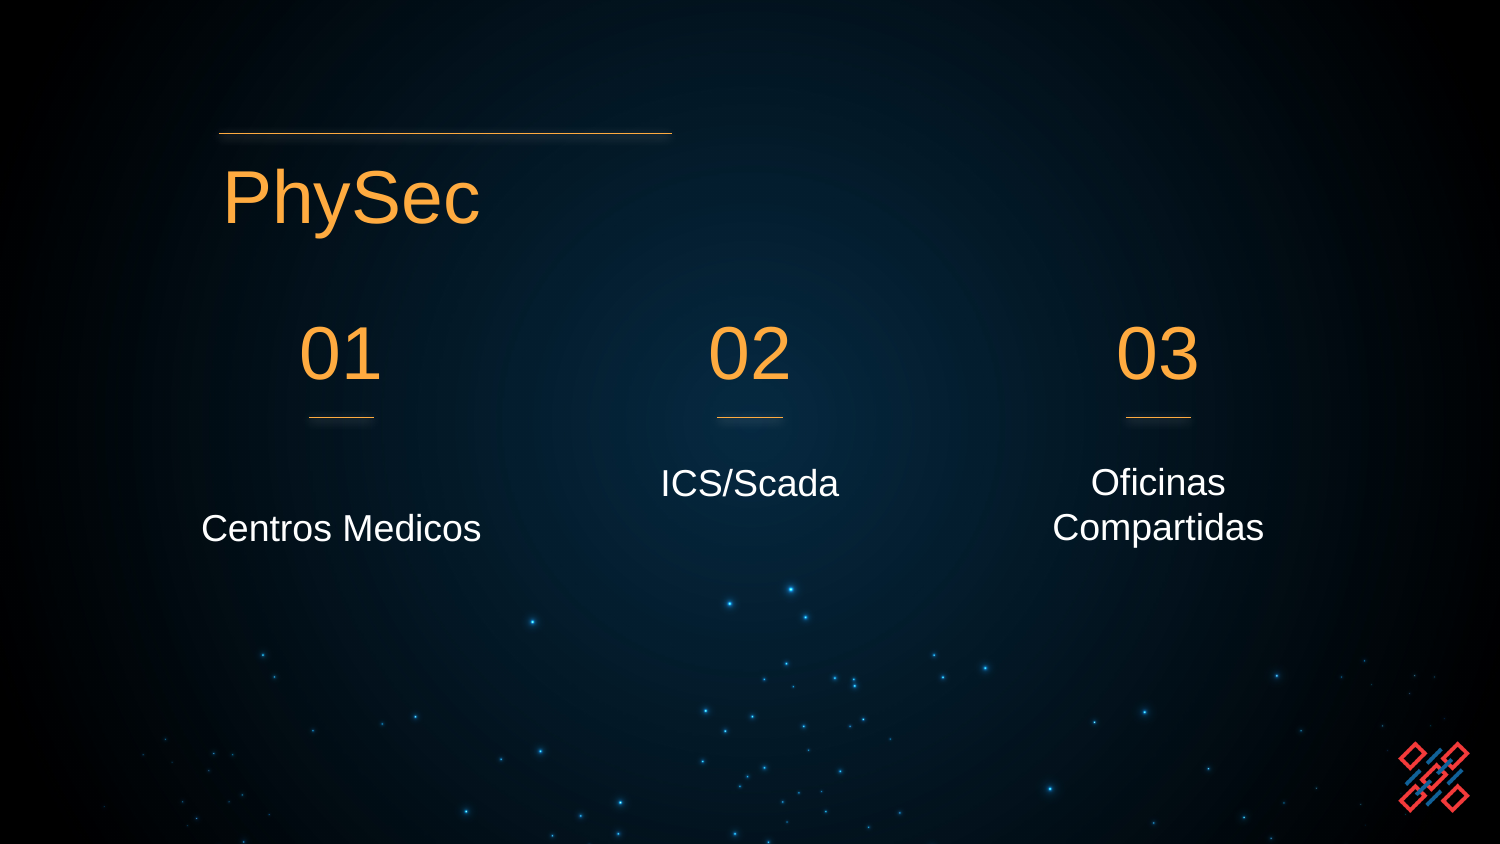

PhySec
01
02
03
# ICS/Scada
Oficinas Compartidas
Centros Medicos